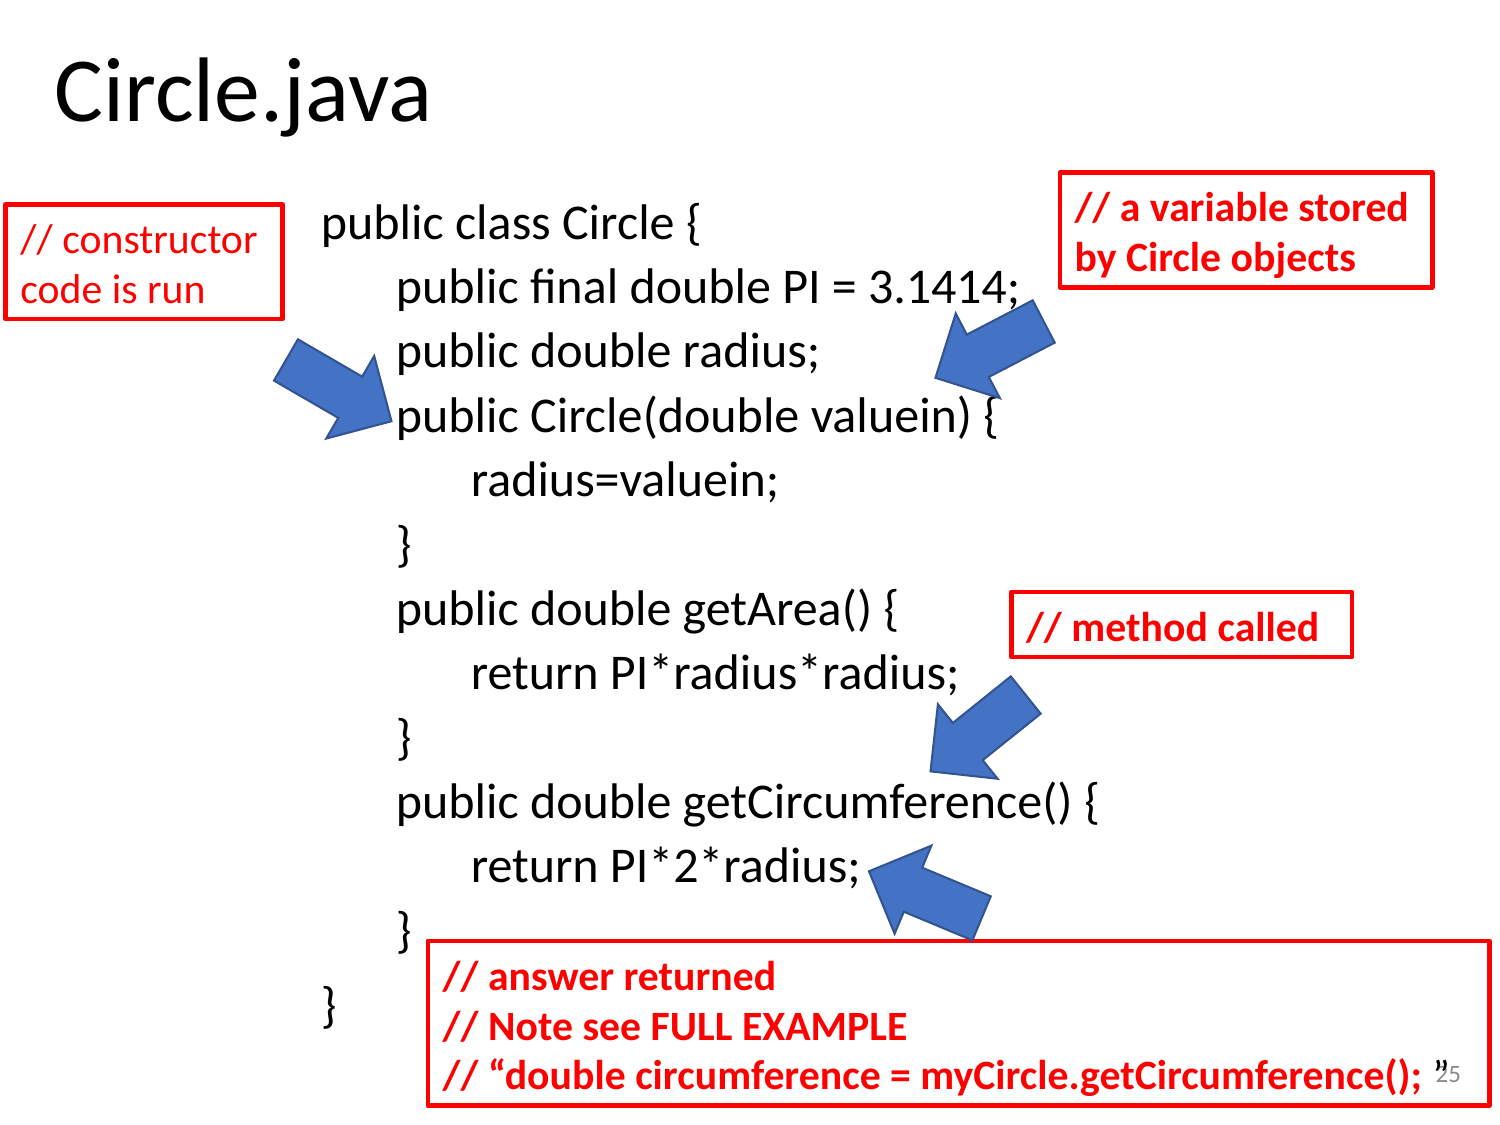

# Circle.java
// a variable stored by Circle objects
public class Circle {
public final double PI = 3.1414;
public double radius;
public Circle(double valuein) {
radius=valuein;
}
public double getArea() {
return PI*radius*radius;
}
public double getCircumference() {
return PI*2*radius;
}
}

// constructor code is run

// method called

// answer returned
// Note see FULL EXAMPLE
// “double circumference = myCircle.getCircumference(); ”
25